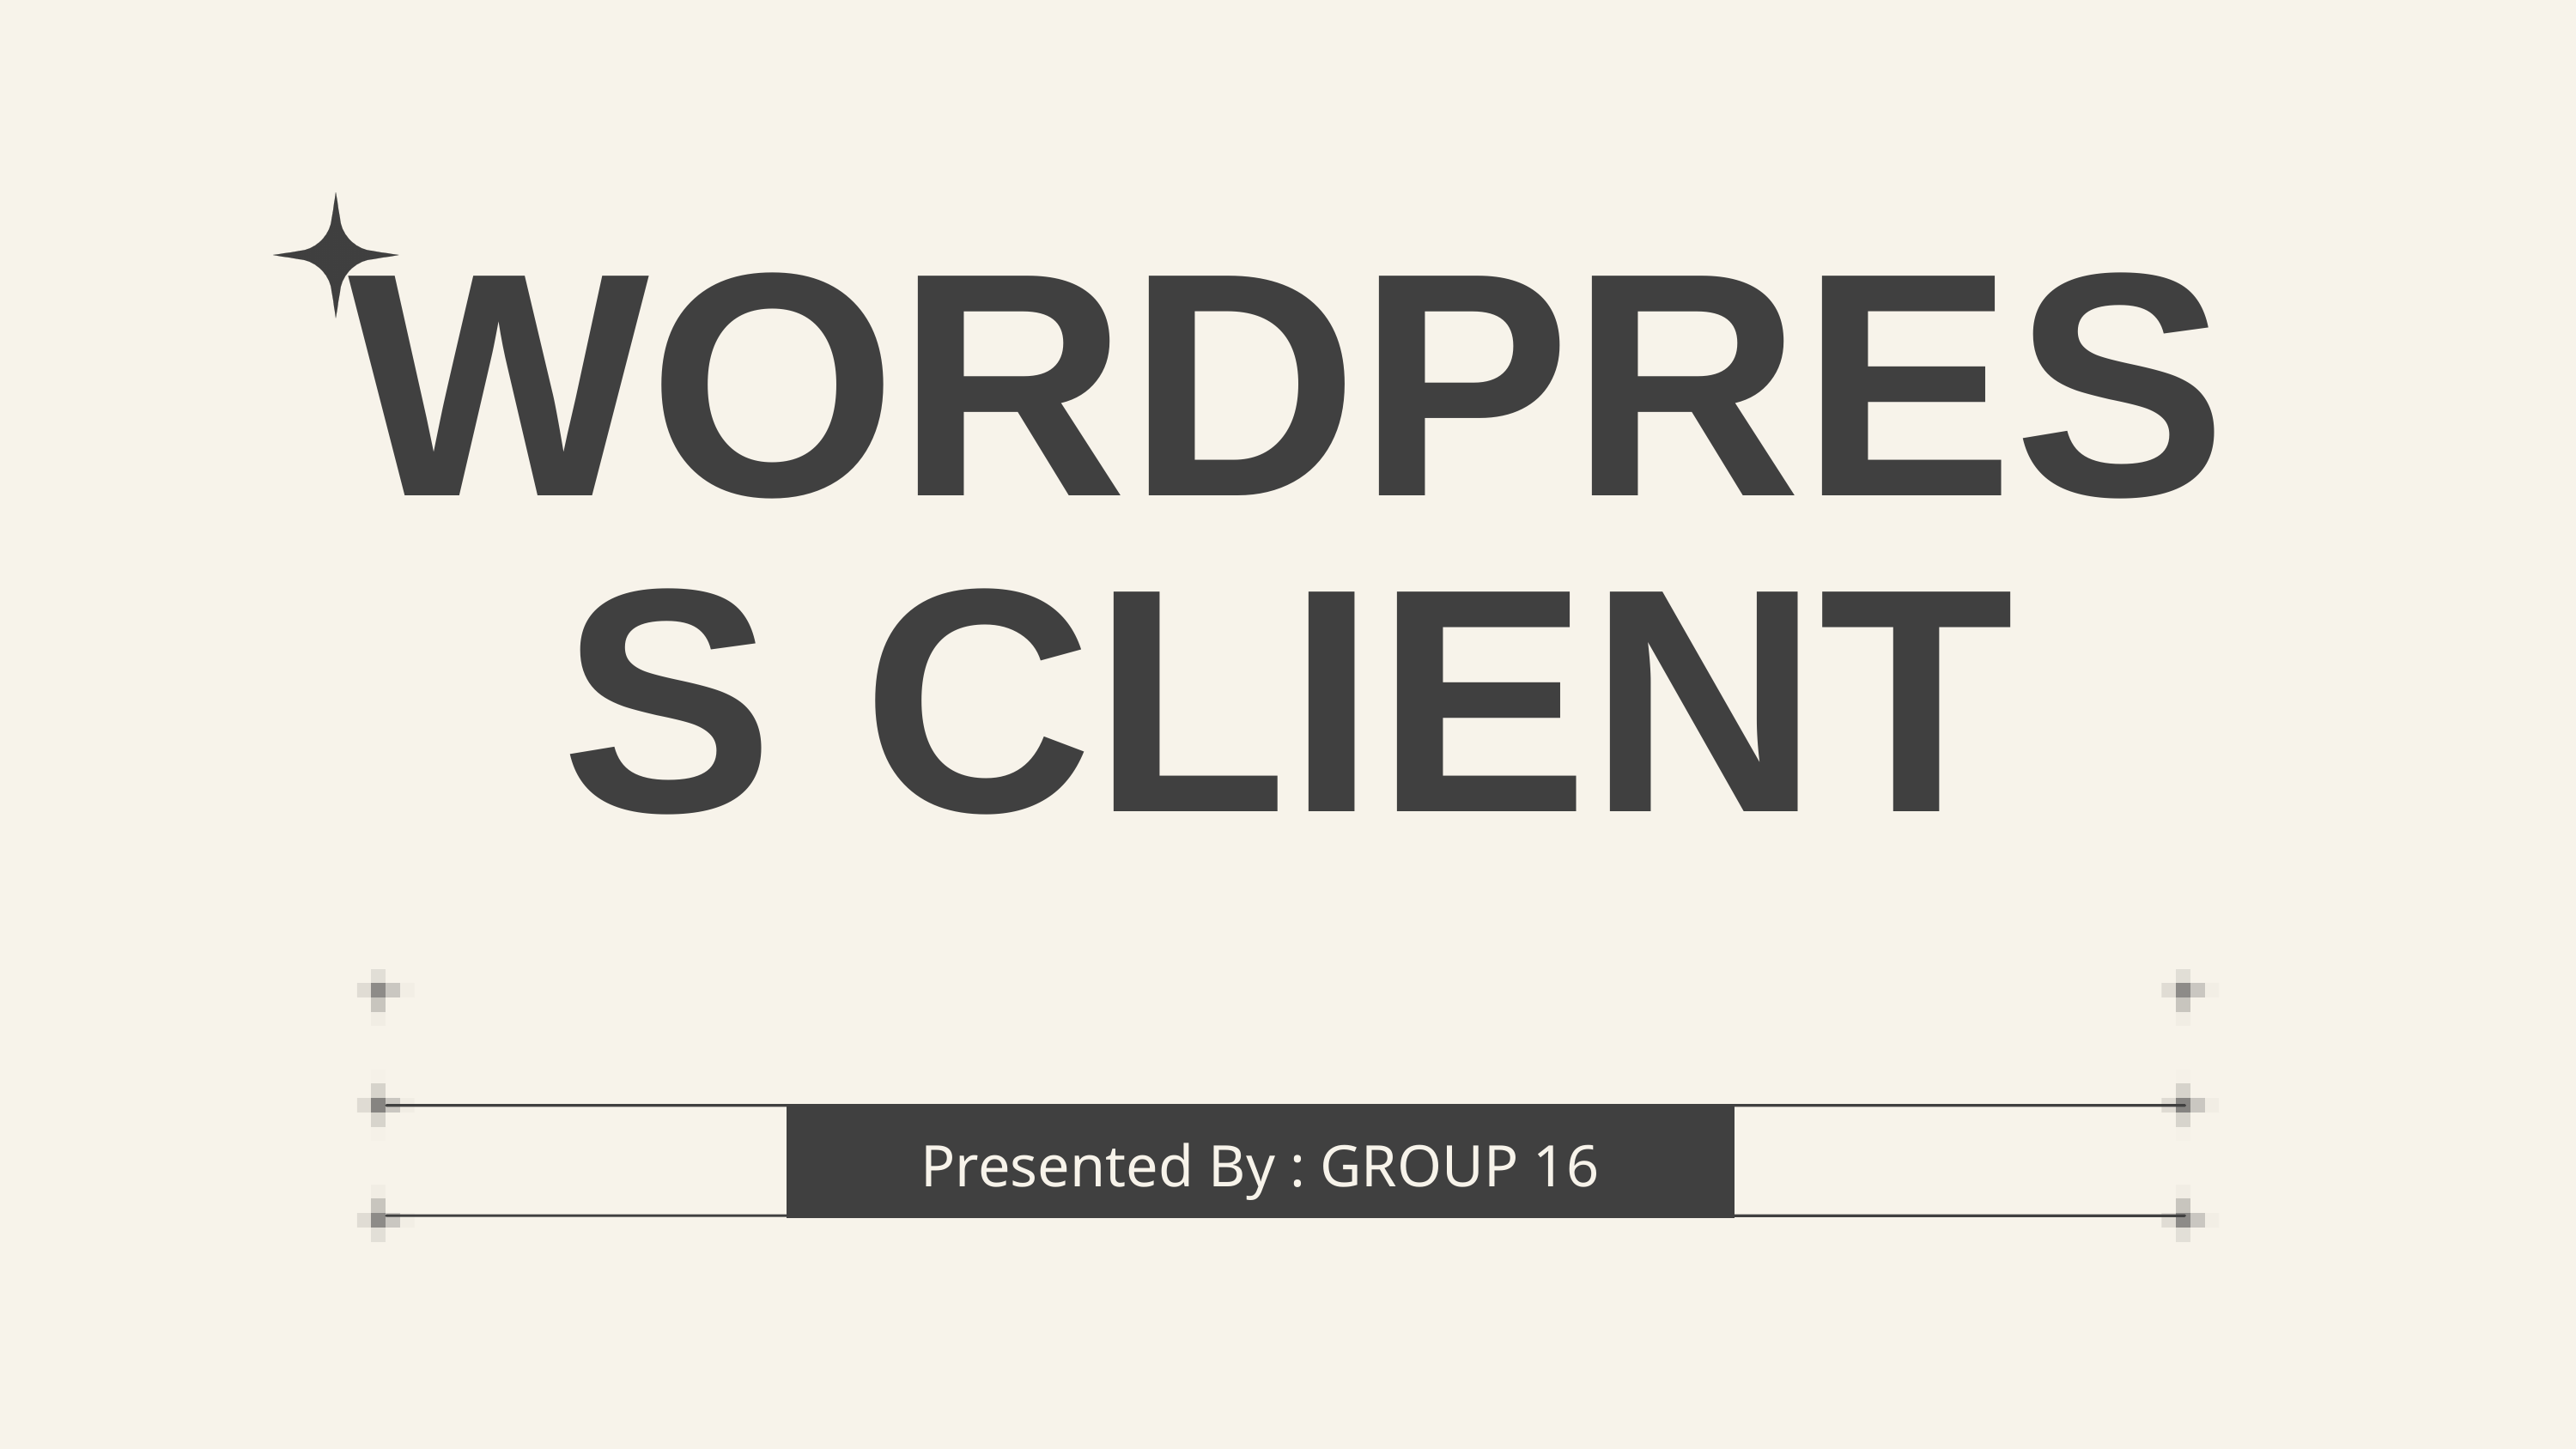

WORDPRESS CLIENT

Presented By : GROUP 16